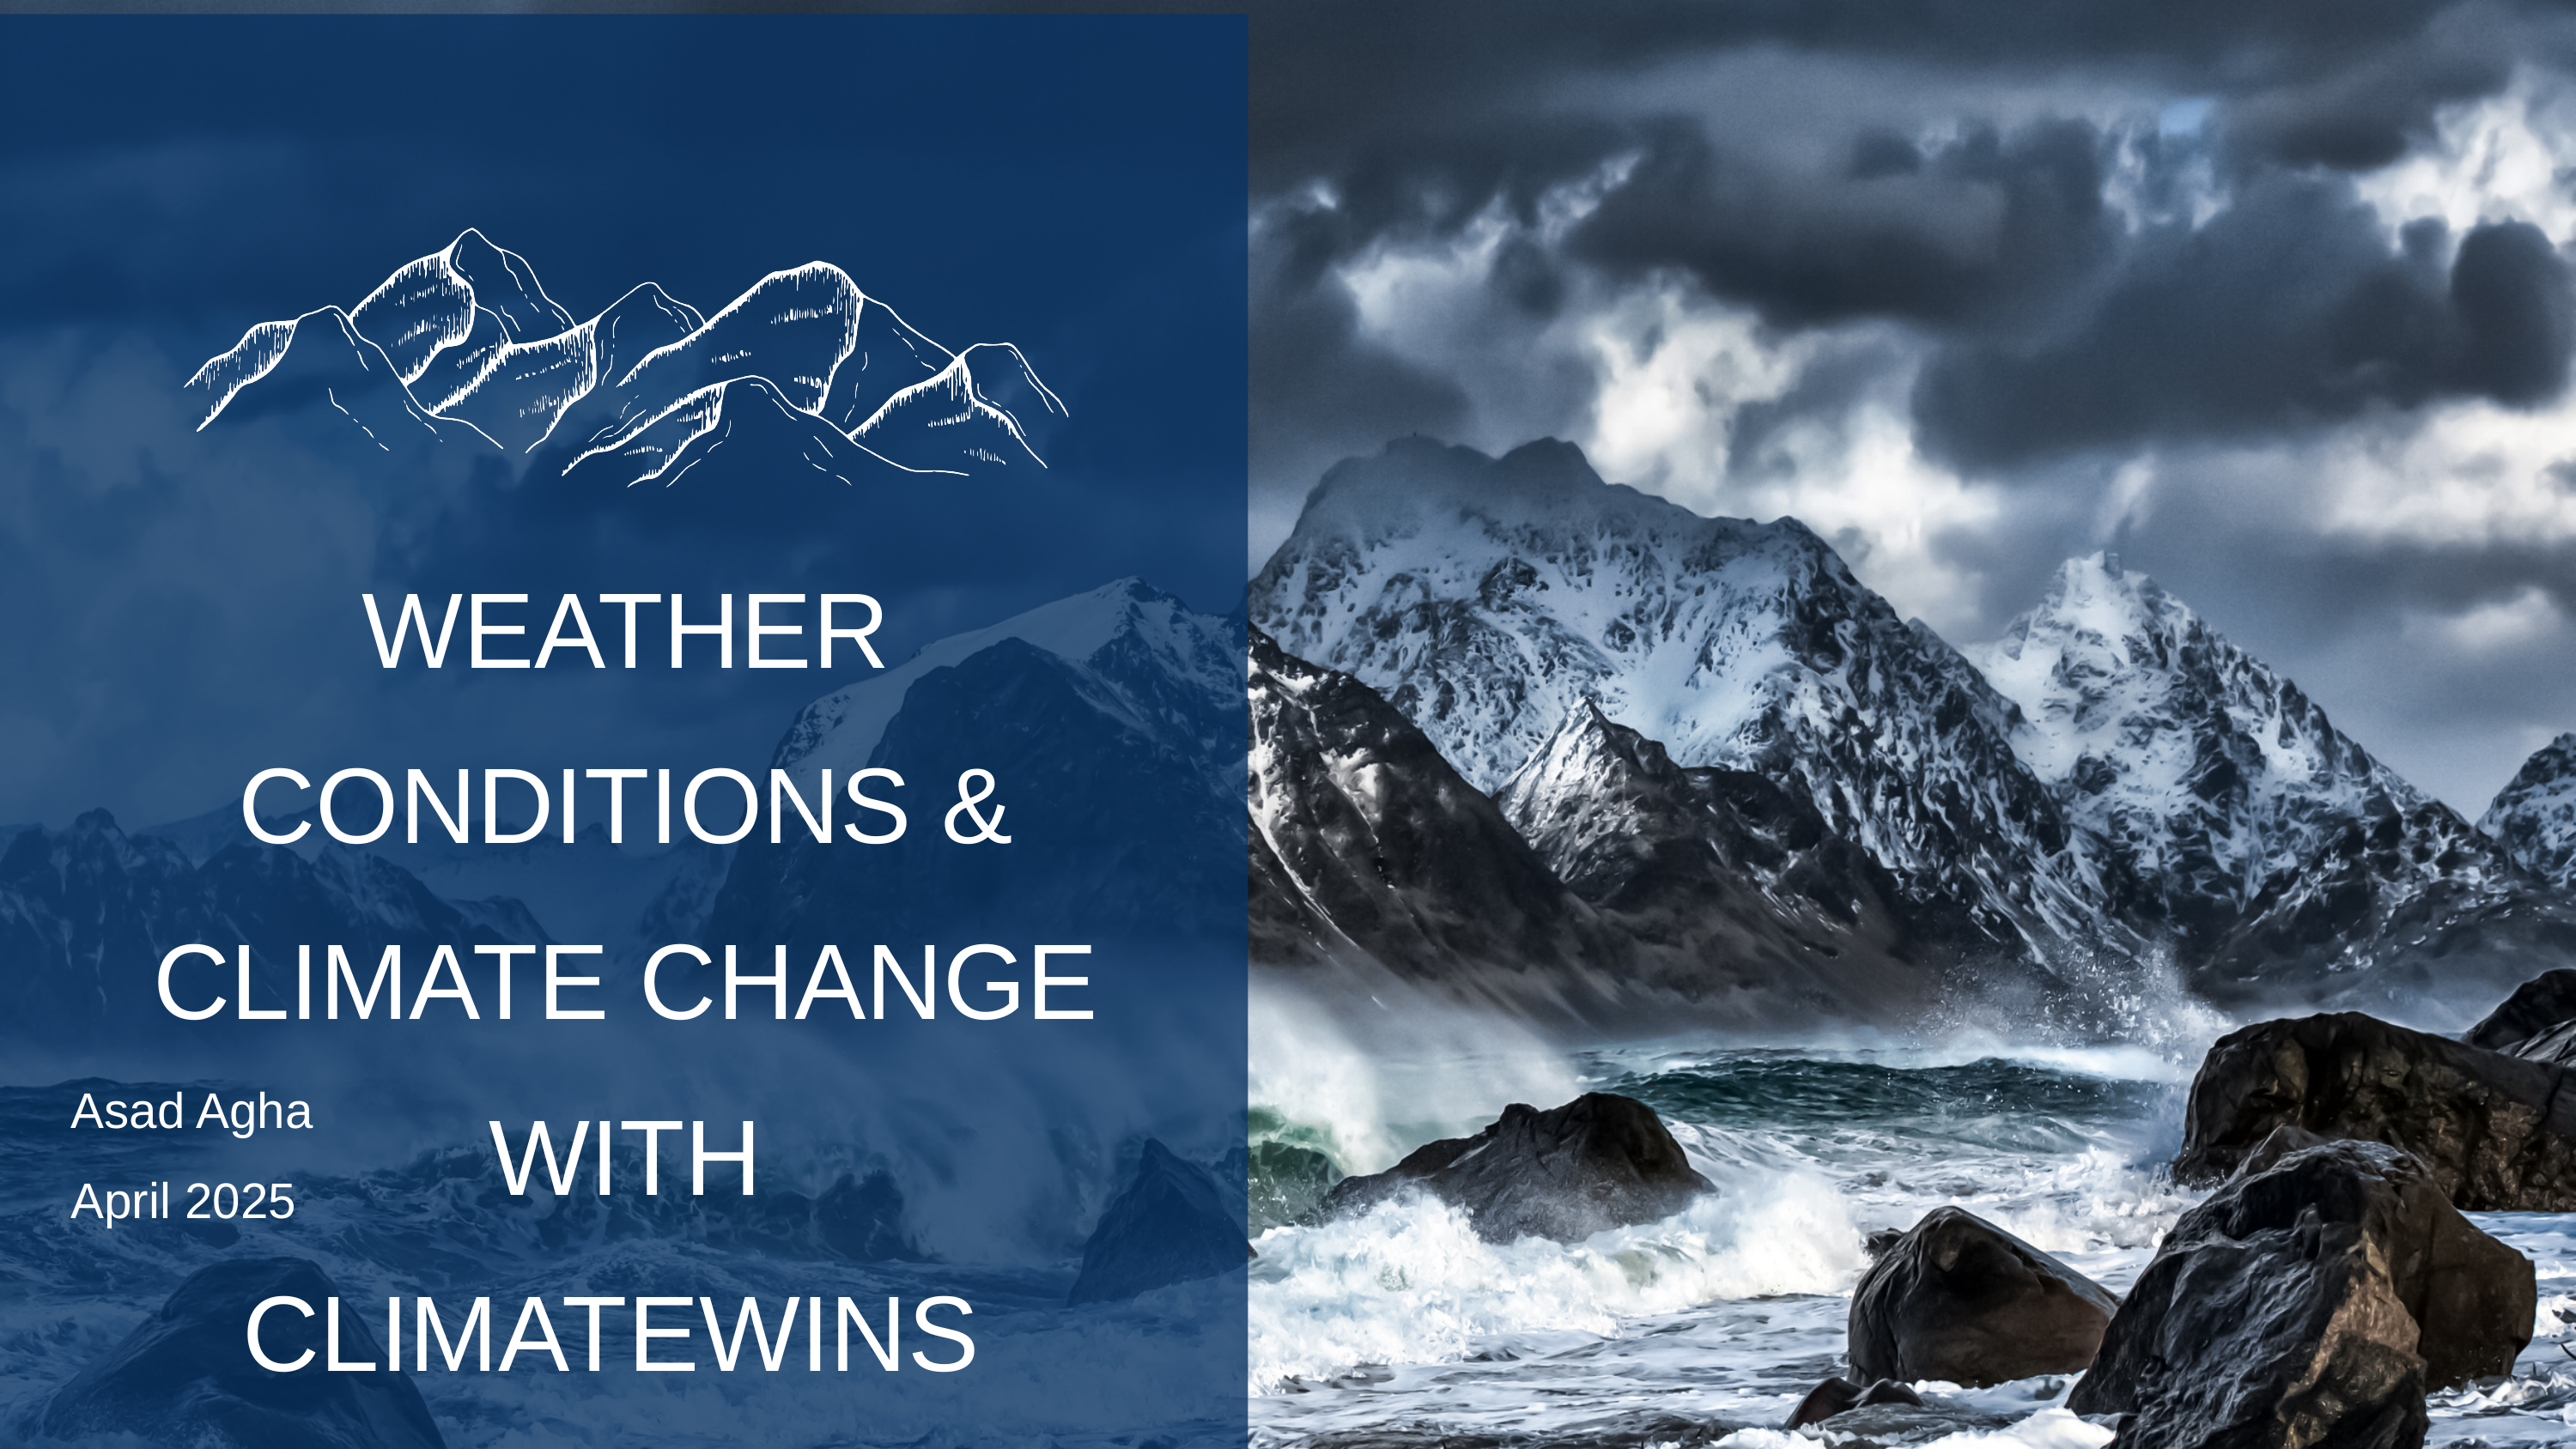

WEATHER CONDITIONS & CLIMATE CHANGE WITH CLIMATEWINS
Asad Agha
April 2025